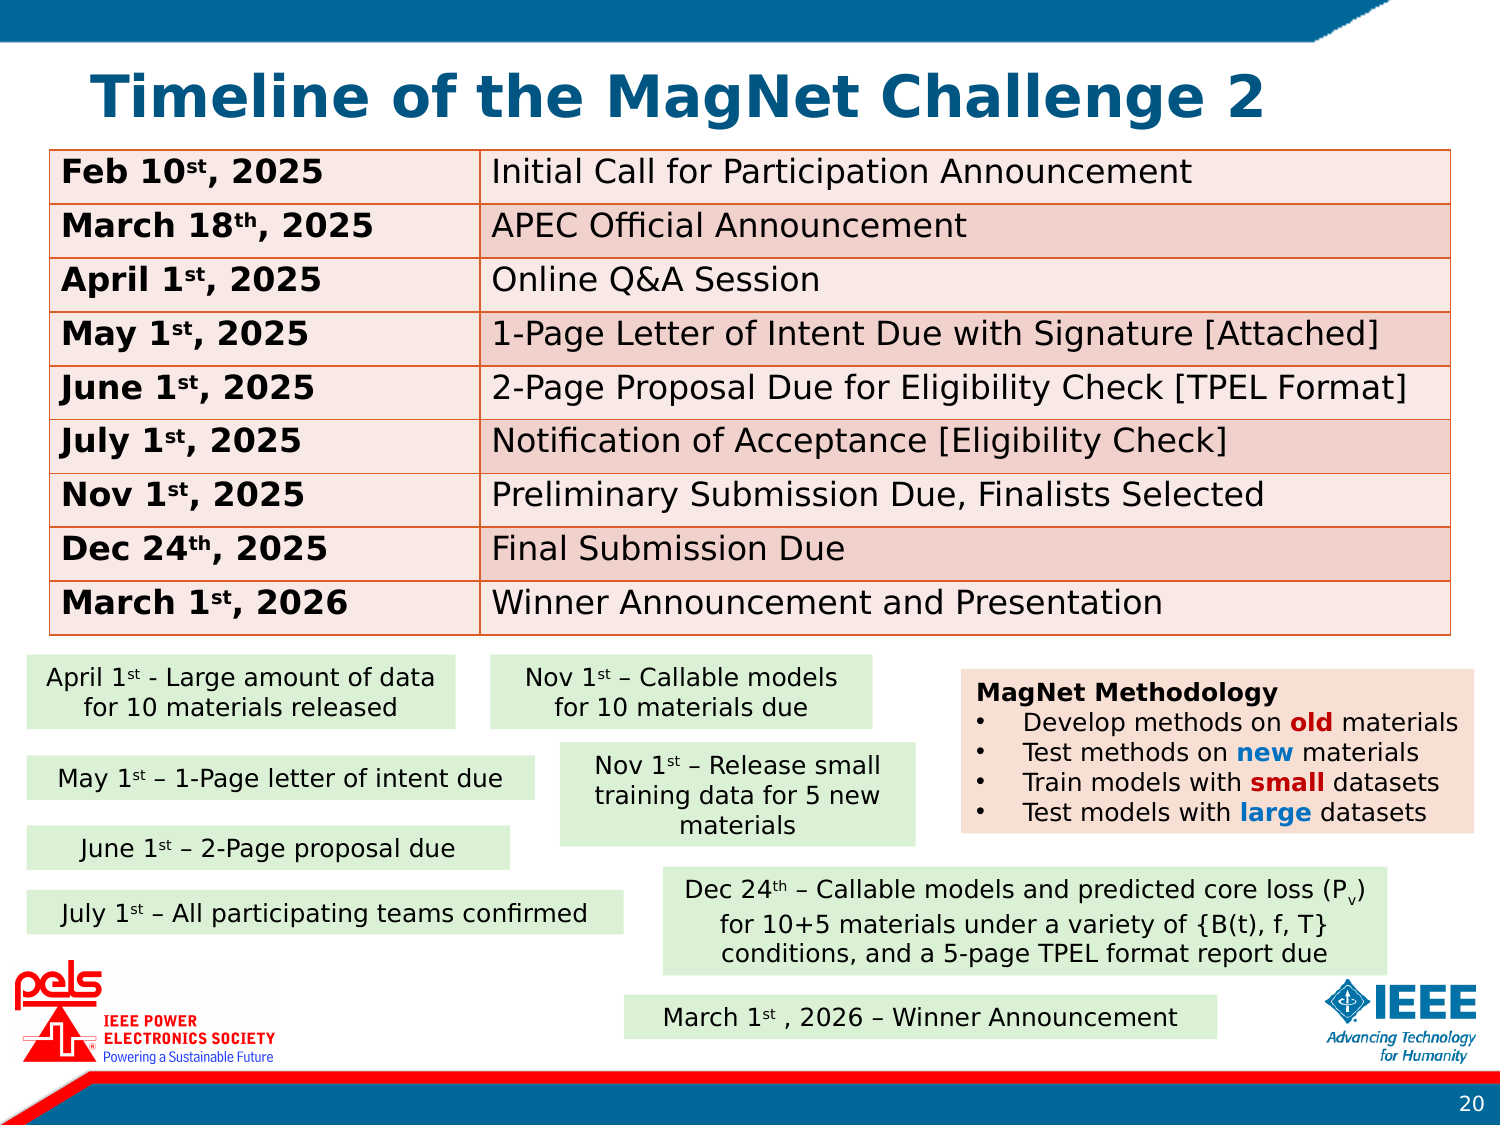

# Timeline of the MagNet Challenge 2
| Feb 10st, 2025 | Initial Call for Participation Announcement |
| --- | --- |
| March 18th, 2025 | APEC Official Announcement |
| April 1st, 2025 | Online Q&A Session |
| May 1st, 2025 | 1-Page Letter of Intent Due with Signature [Attached] |
| June 1st, 2025 | 2-Page Proposal Due for Eligibility Check [TPEL Format] |
| July 1st, 2025 | Notification of Acceptance [Eligibility Check] |
| Nov 1st, 2025 | Preliminary Submission Due, Finalists Selected |
| Dec 24th, 2025 | Final Submission Due |
| March 1st, 2026 | Winner Announcement and Presentation |
April 1st - Large amount of data for 10 materials released
Nov 1st – Callable models for 10 materials due
MagNet Methodology
Develop methods on old materials
Test methods on new materials
Train models with small datasets
Test models with large datasets
Nov 1st – Release small training data for 5 new materials
May 1st – 1-Page letter of intent due
June 1st – 2-Page proposal due
Dec 24th – Callable models and predicted core loss (Pv) for 10+5 materials under a variety of {B(t), f, T} conditions, and a 5-page TPEL format report due
July 1st – All participating teams confirmed
March 1st , 2026 – Winner Announcement
20